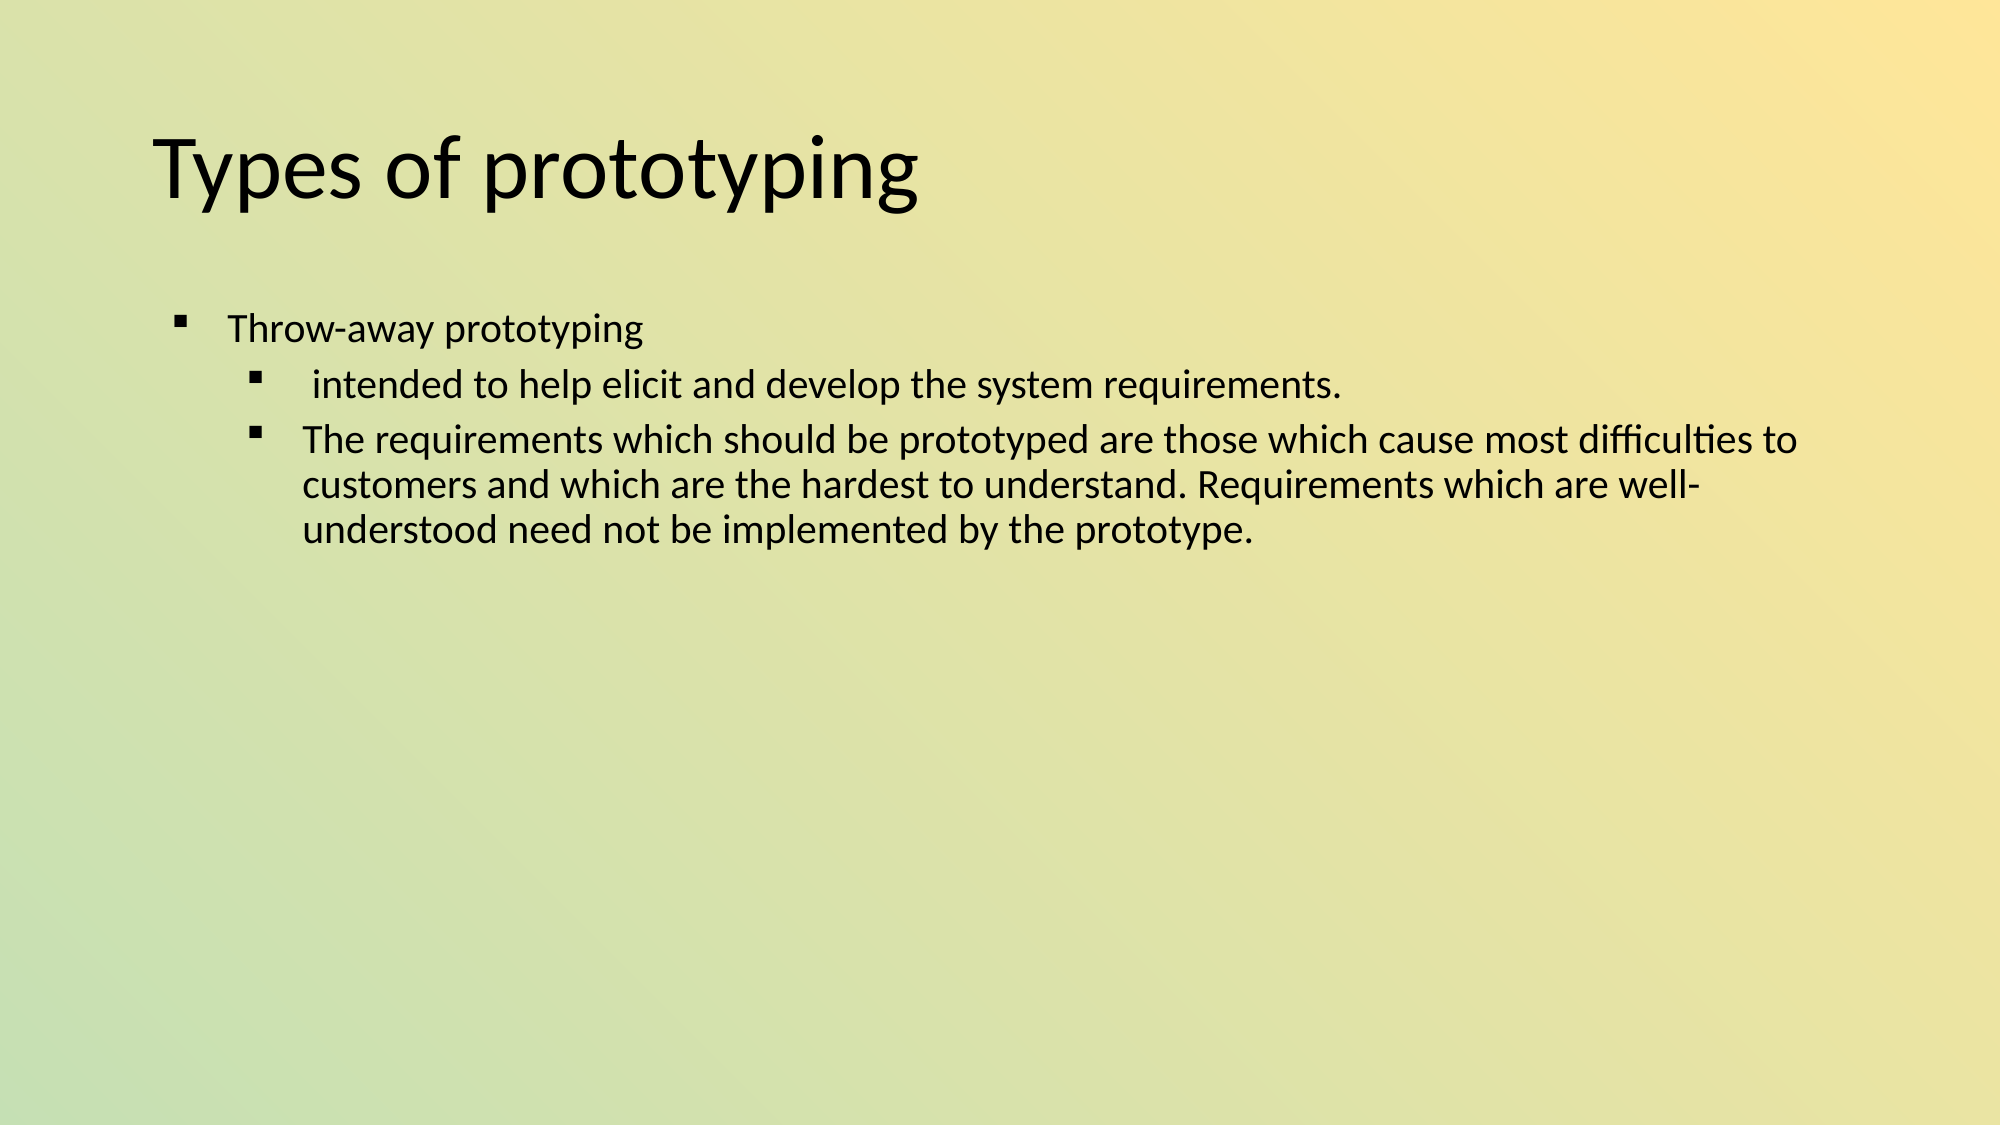

# Types of prototyping
Throw-away prototyping
 intended to help elicit and develop the system requirements.
The requirements which should be prototyped are those which cause most difficulties to customers and which are the hardest to understand. Requirements which are well-understood need not be implemented by the prototype.